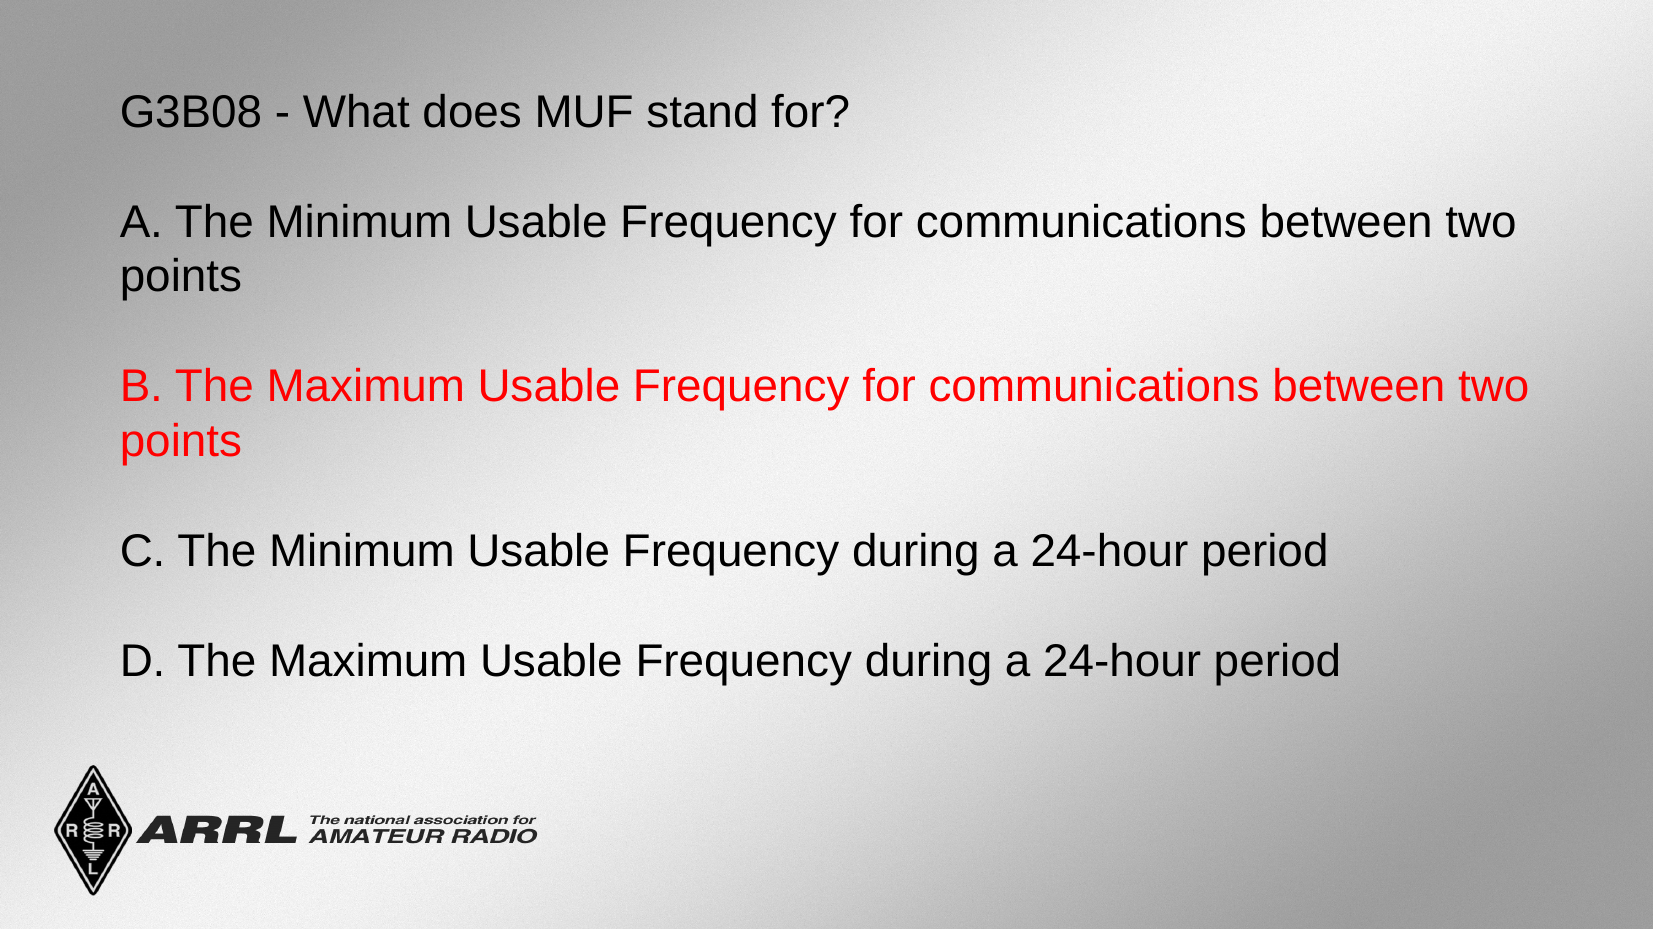

G3B08 - What does MUF stand for?

A. The Minimum Usable Frequency for communications between two points

B. The Maximum Usable Frequency for communications between two points

C. The Minimum Usable Frequency during a 24-hour period

D. The Maximum Usable Frequency during a 24-hour period